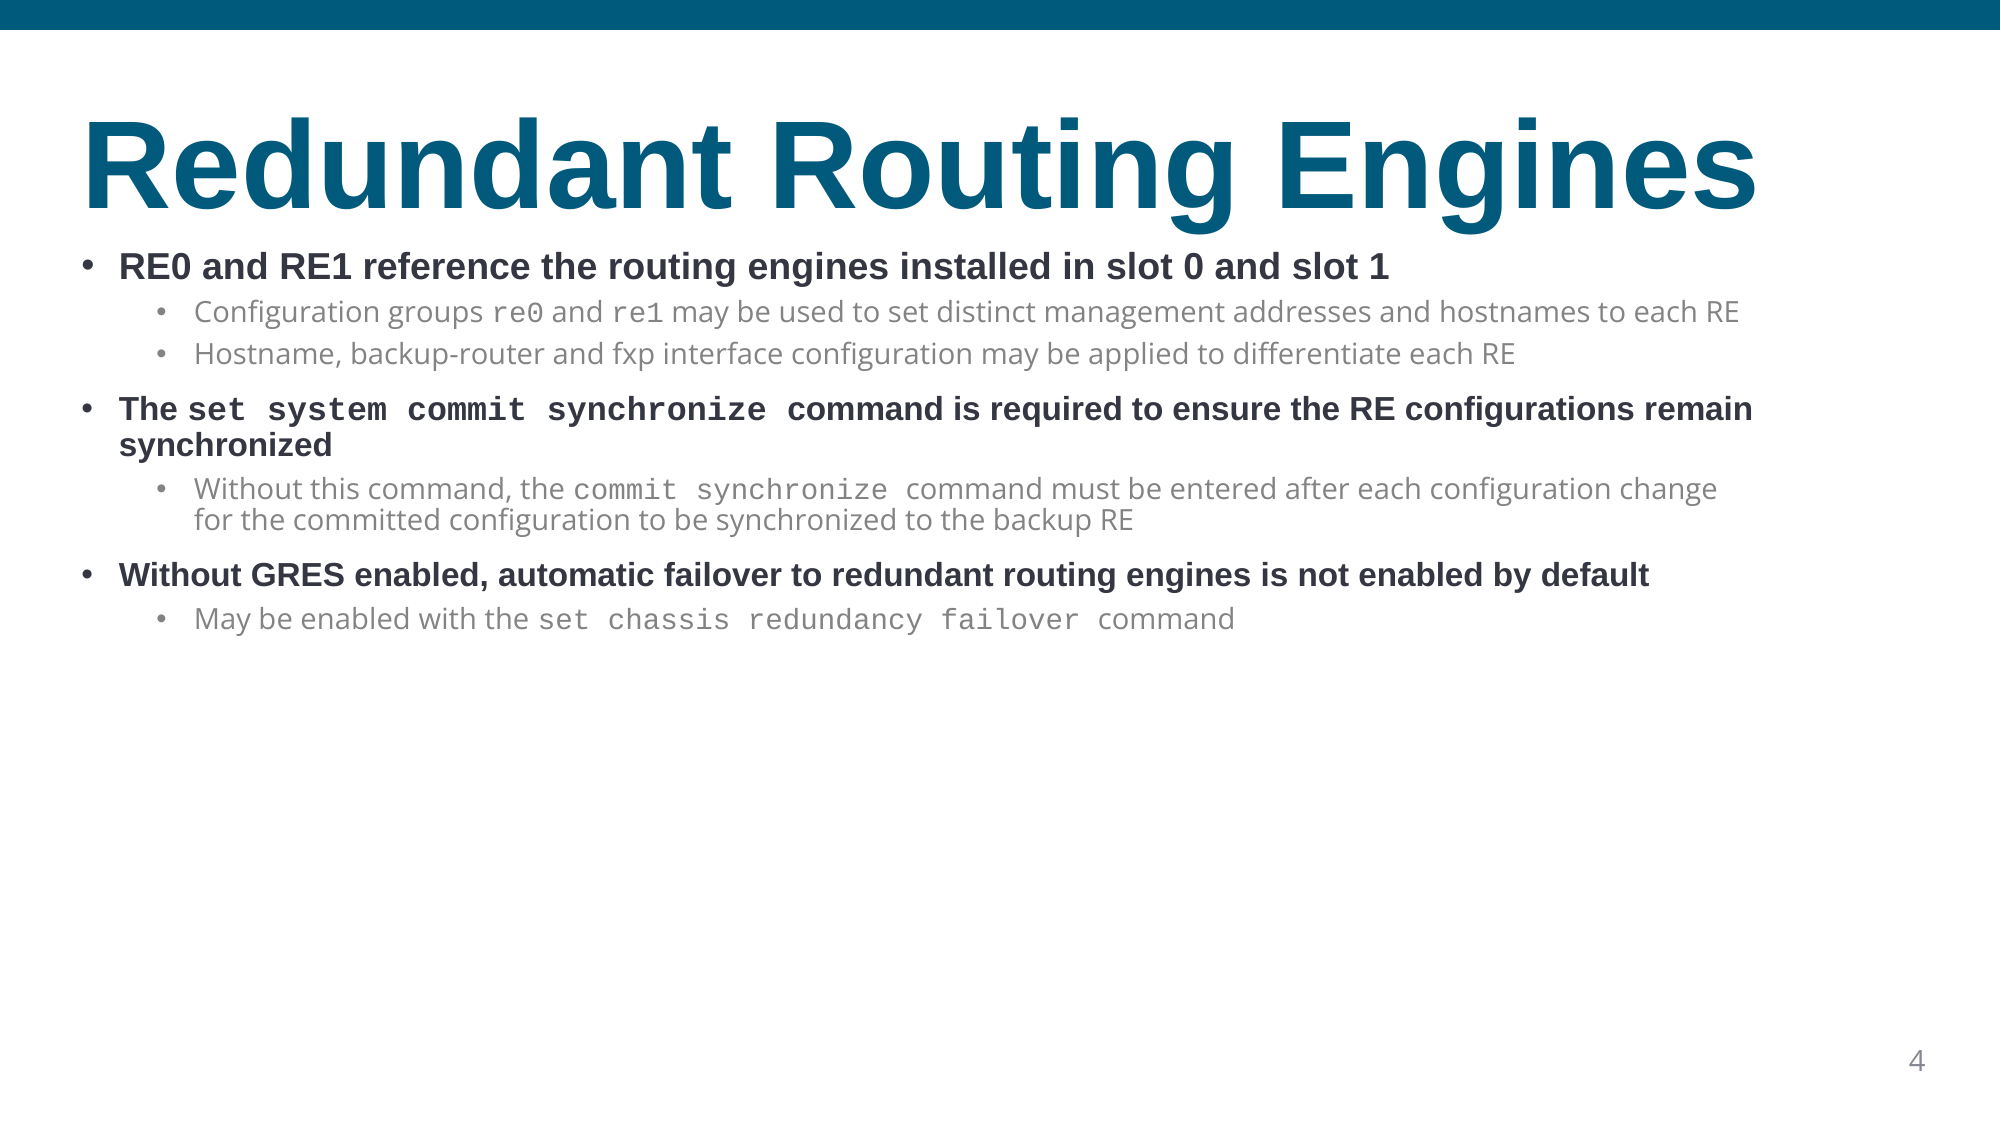

# Redundant Routing Engines
RE0 and RE1 reference the routing engines installed in slot 0 and slot 1
Configuration groups re0 and re1 may be used to set distinct management addresses and hostnames to each RE
Hostname, backup-router and fxp interface configuration may be applied to differentiate each RE
The set system commit synchronize command is required to ensure the RE configurations remain synchronized
Without this command, the commit synchronize command must be entered after each configuration change for the committed configuration to be synchronized to the backup RE
Without GRES enabled, automatic failover to redundant routing engines is not enabled by default
May be enabled with the set chassis redundancy failover command